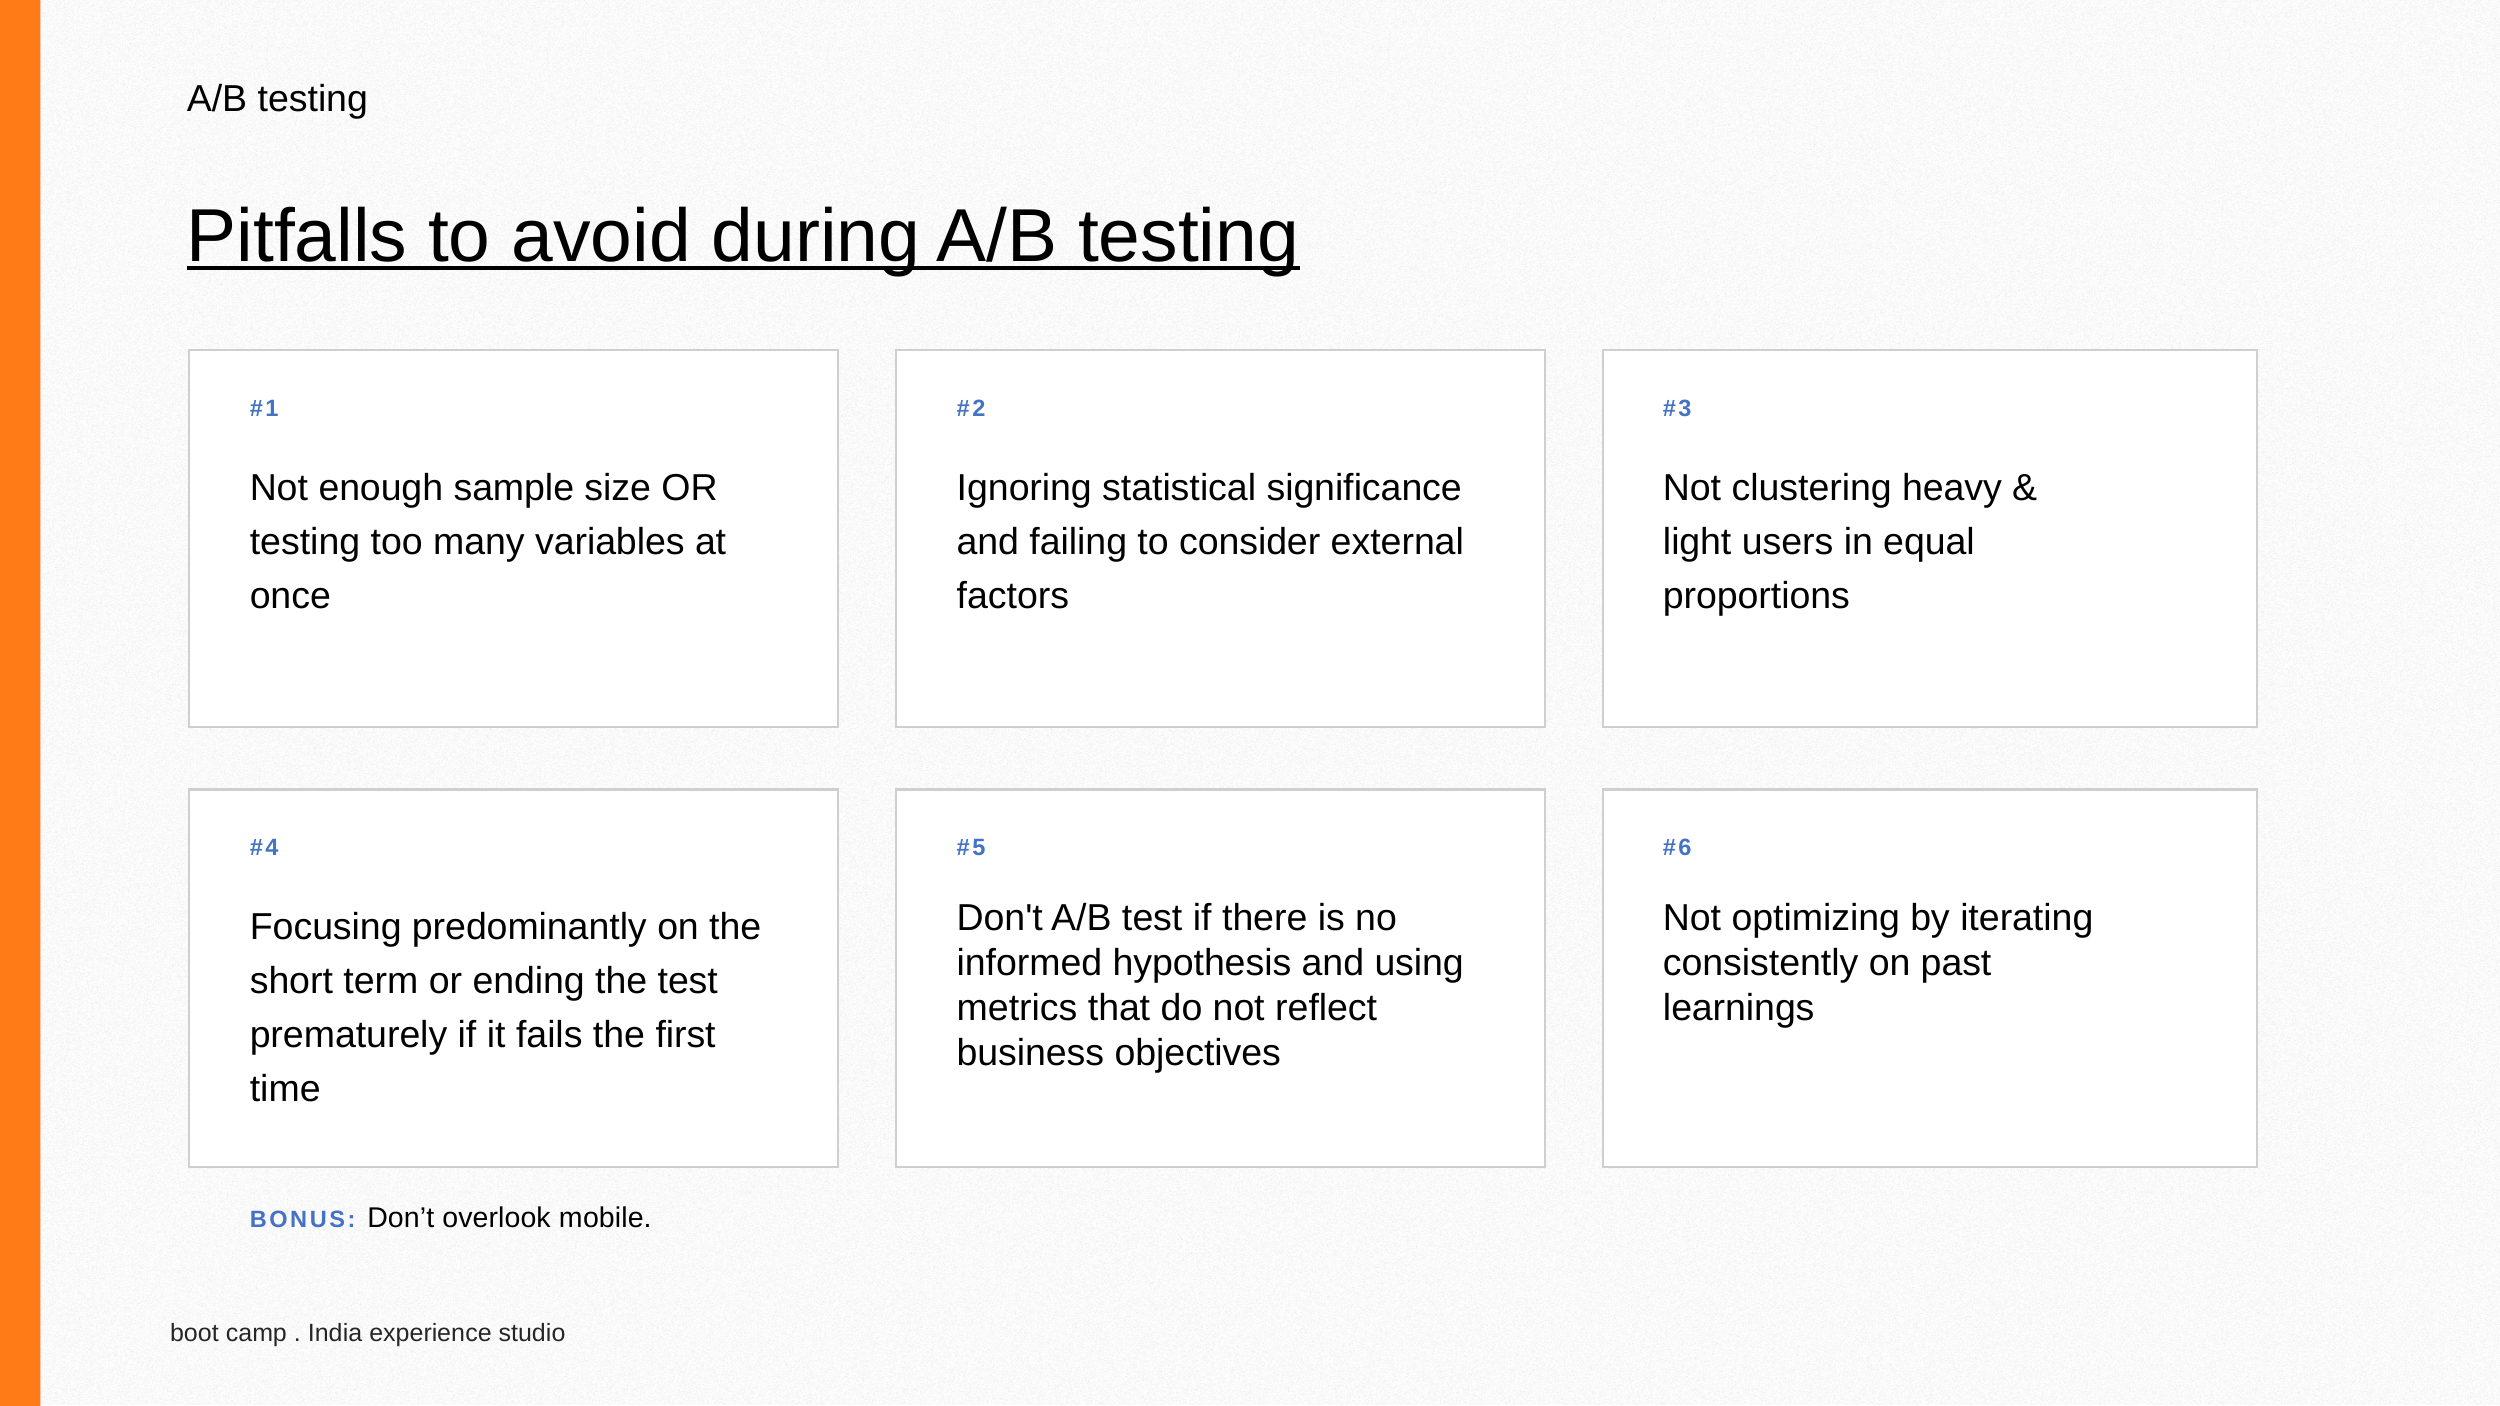

A/B testing

# Pitfalls to avoid during A/B testing

#1
#2
#3
Not enough sample size OR
testing too many variables at once
Ignoring statistical significance and failing to consider external factors
Not clustering heavy & light users in equal proportions​

#4
#5
#6
Focusing predominantly on the short term or ending the test prematurely​ if it fails the first time
Don't A/B test if there is no informed hypothesis​ and using metrics that do not reflect business objectives
Not optimizing by iterating consistently on past learnings
BONUS: Don’t overlook mobile.